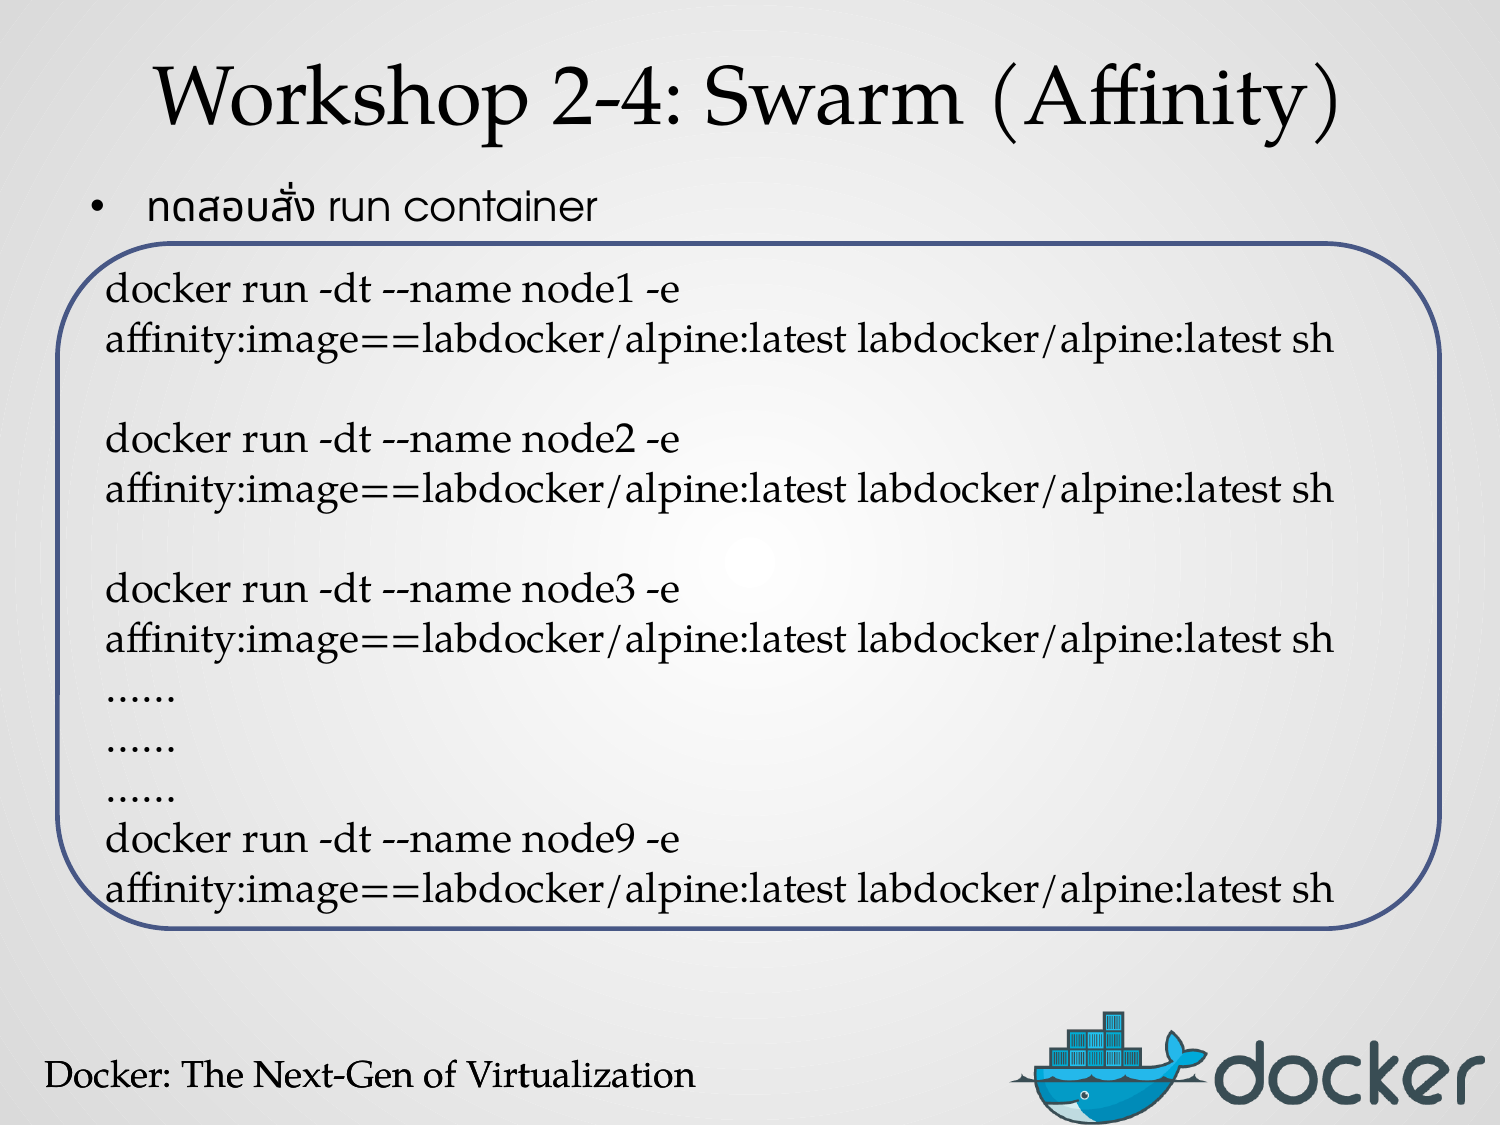

# Workshop 2-4: Swarm (Affinity)
ทดสอบสั่ง run container

docker run -dt --name node1 -e affinity:image==labdocker/alpine:latest labdocker/alpine:latest sh

docker run -dt --name node2 -e affinity:image==labdocker/alpine:latest labdocker/alpine:latest sh

docker run -dt --name node3 -e affinity:image==labdocker/alpine:latest labdocker/alpine:latest sh
……
……
……
docker run -dt --name node9 -e affinity:image==labdocker/alpine:latest labdocker/alpine:latest sh
Docker: The Next-Gen of Virtualization
Docker: The Next-Gen of Virtualization